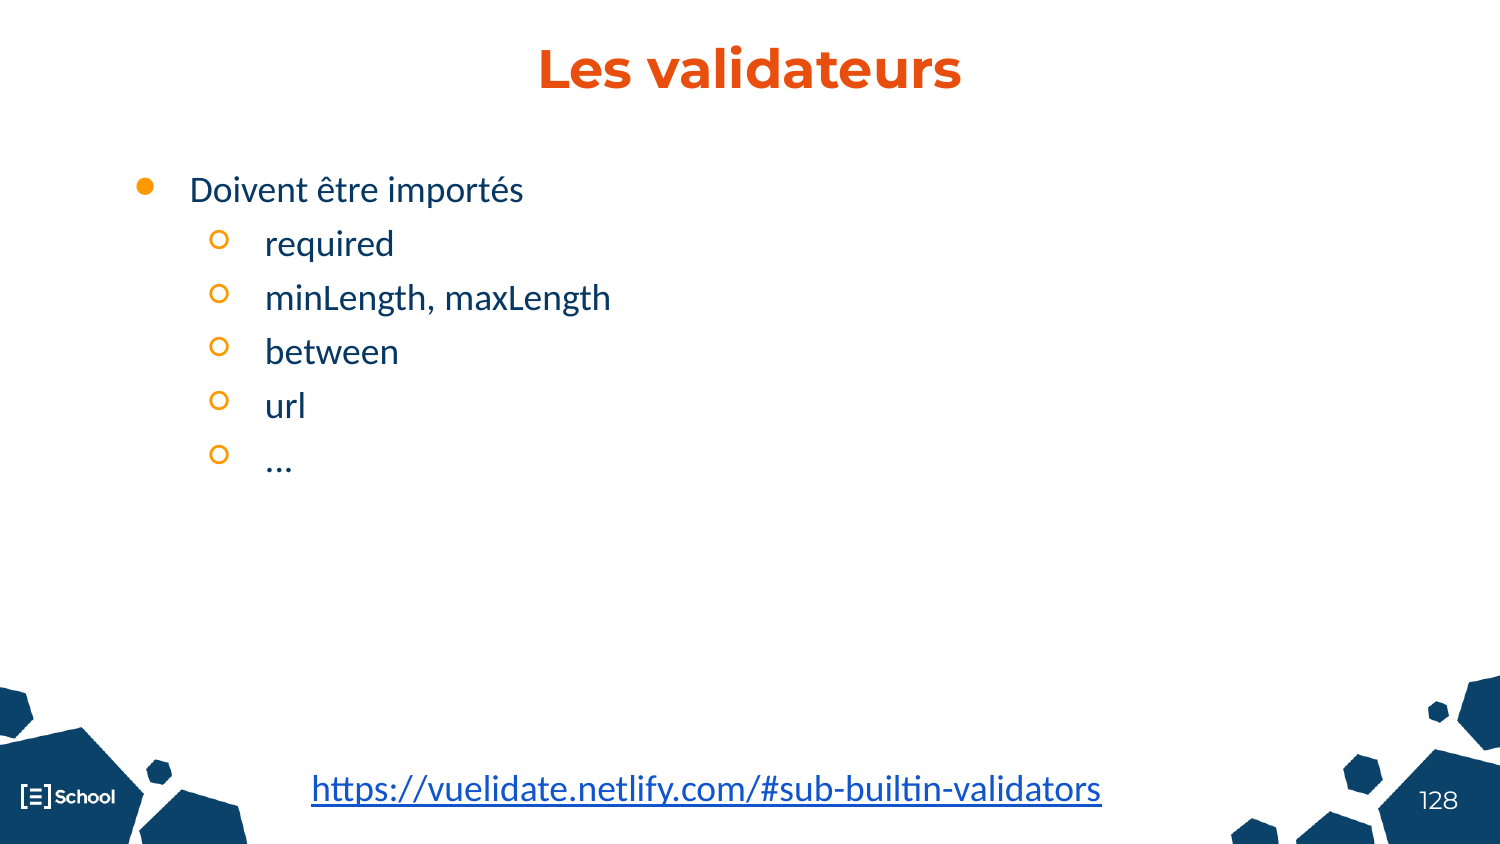

Les validateurs
Doivent être importés
required
minLength, maxLength
between
url
...

https://vuelidate.netlify.com/#sub-builtin-validators

128